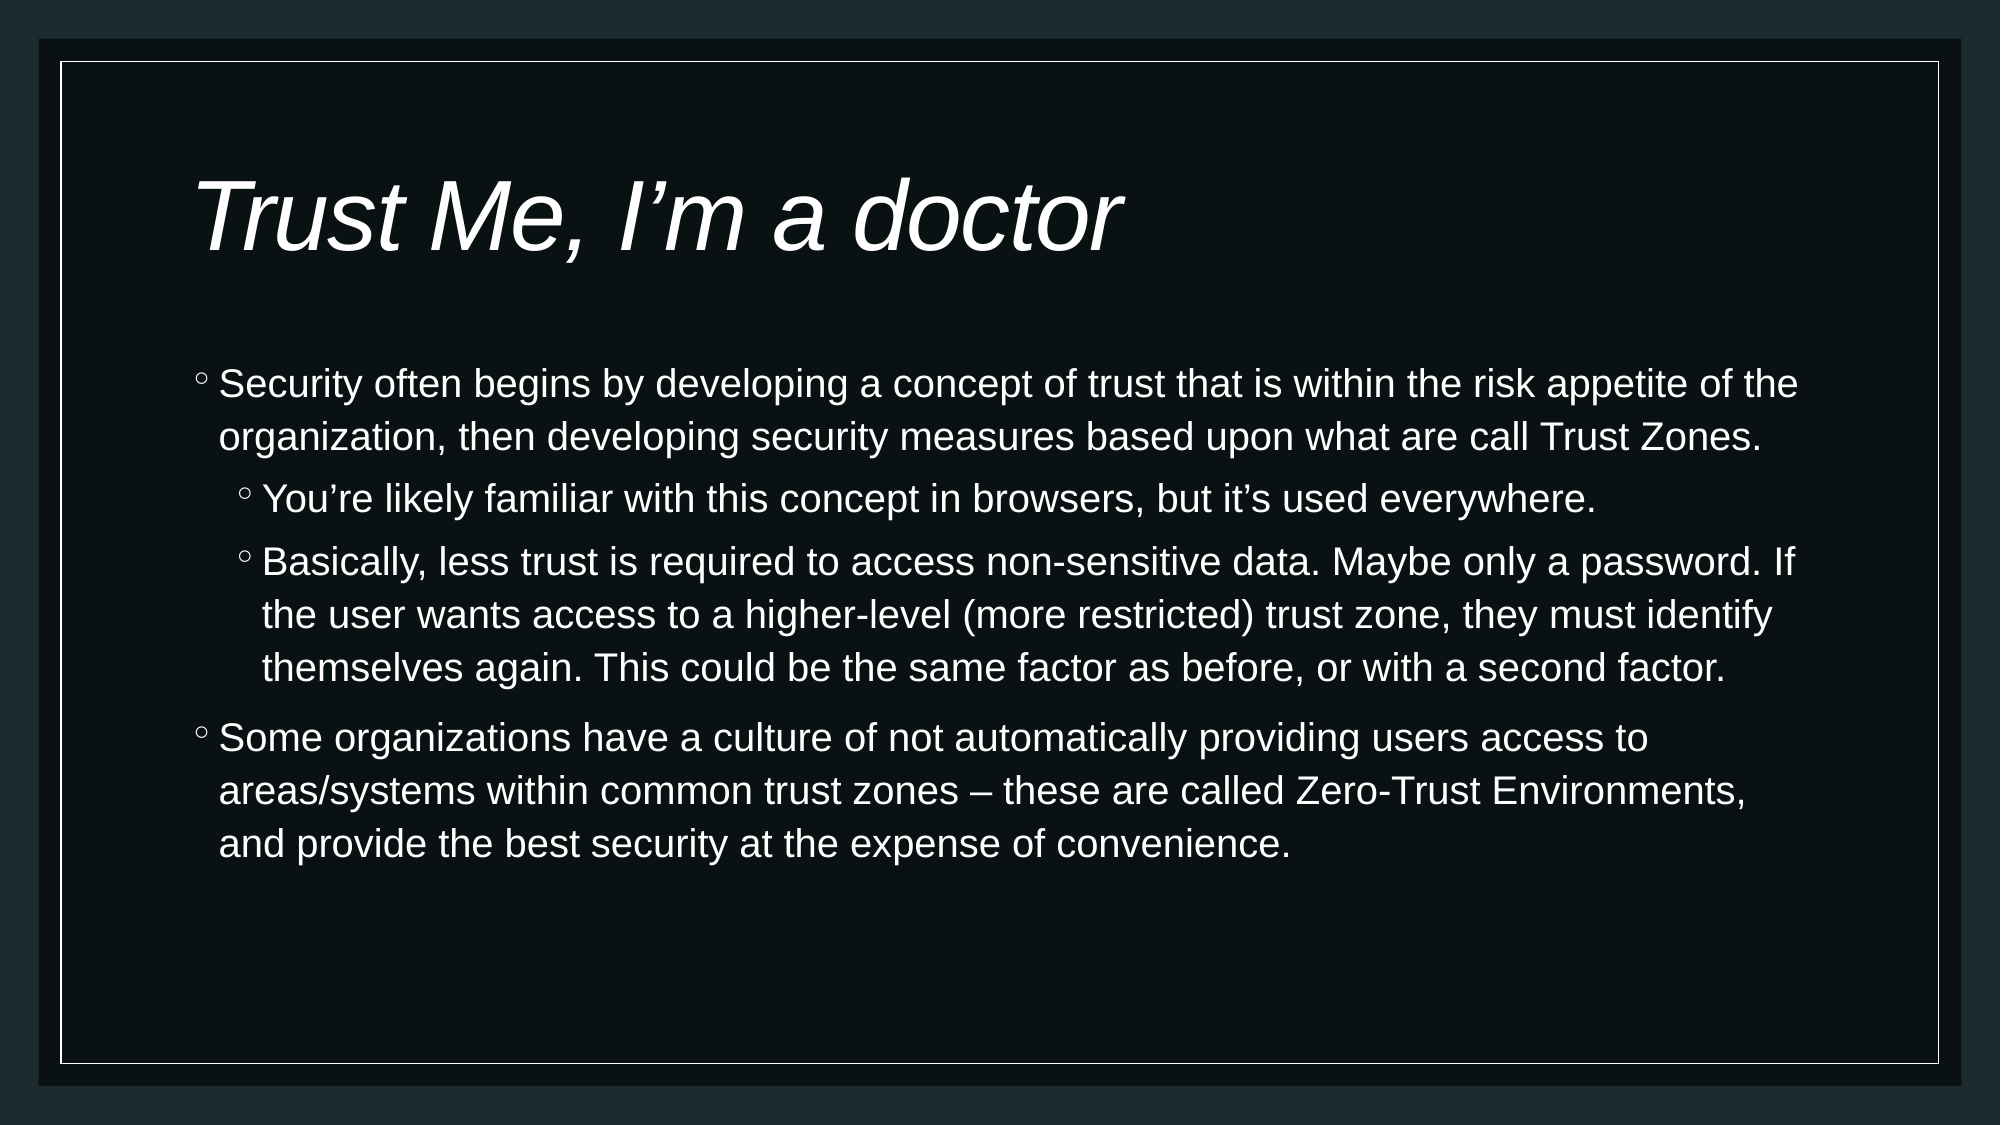

# Trust Me, I’m a doctor
Security often begins by developing a concept of trust that is within the risk appetite of the organization, then developing security measures based upon what are call Trust Zones.
You’re likely familiar with this concept in browsers, but it’s used everywhere.
Basically, less trust is required to access non-sensitive data. Maybe only a password. If the user wants access to a higher-level (more restricted) trust zone, they must identify themselves again. This could be the same factor as before, or with a second factor.
Some organizations have a culture of not automatically providing users access to areas/systems within common trust zones – these are called Zero-Trust Environments, and provide the best security at the expense of convenience.